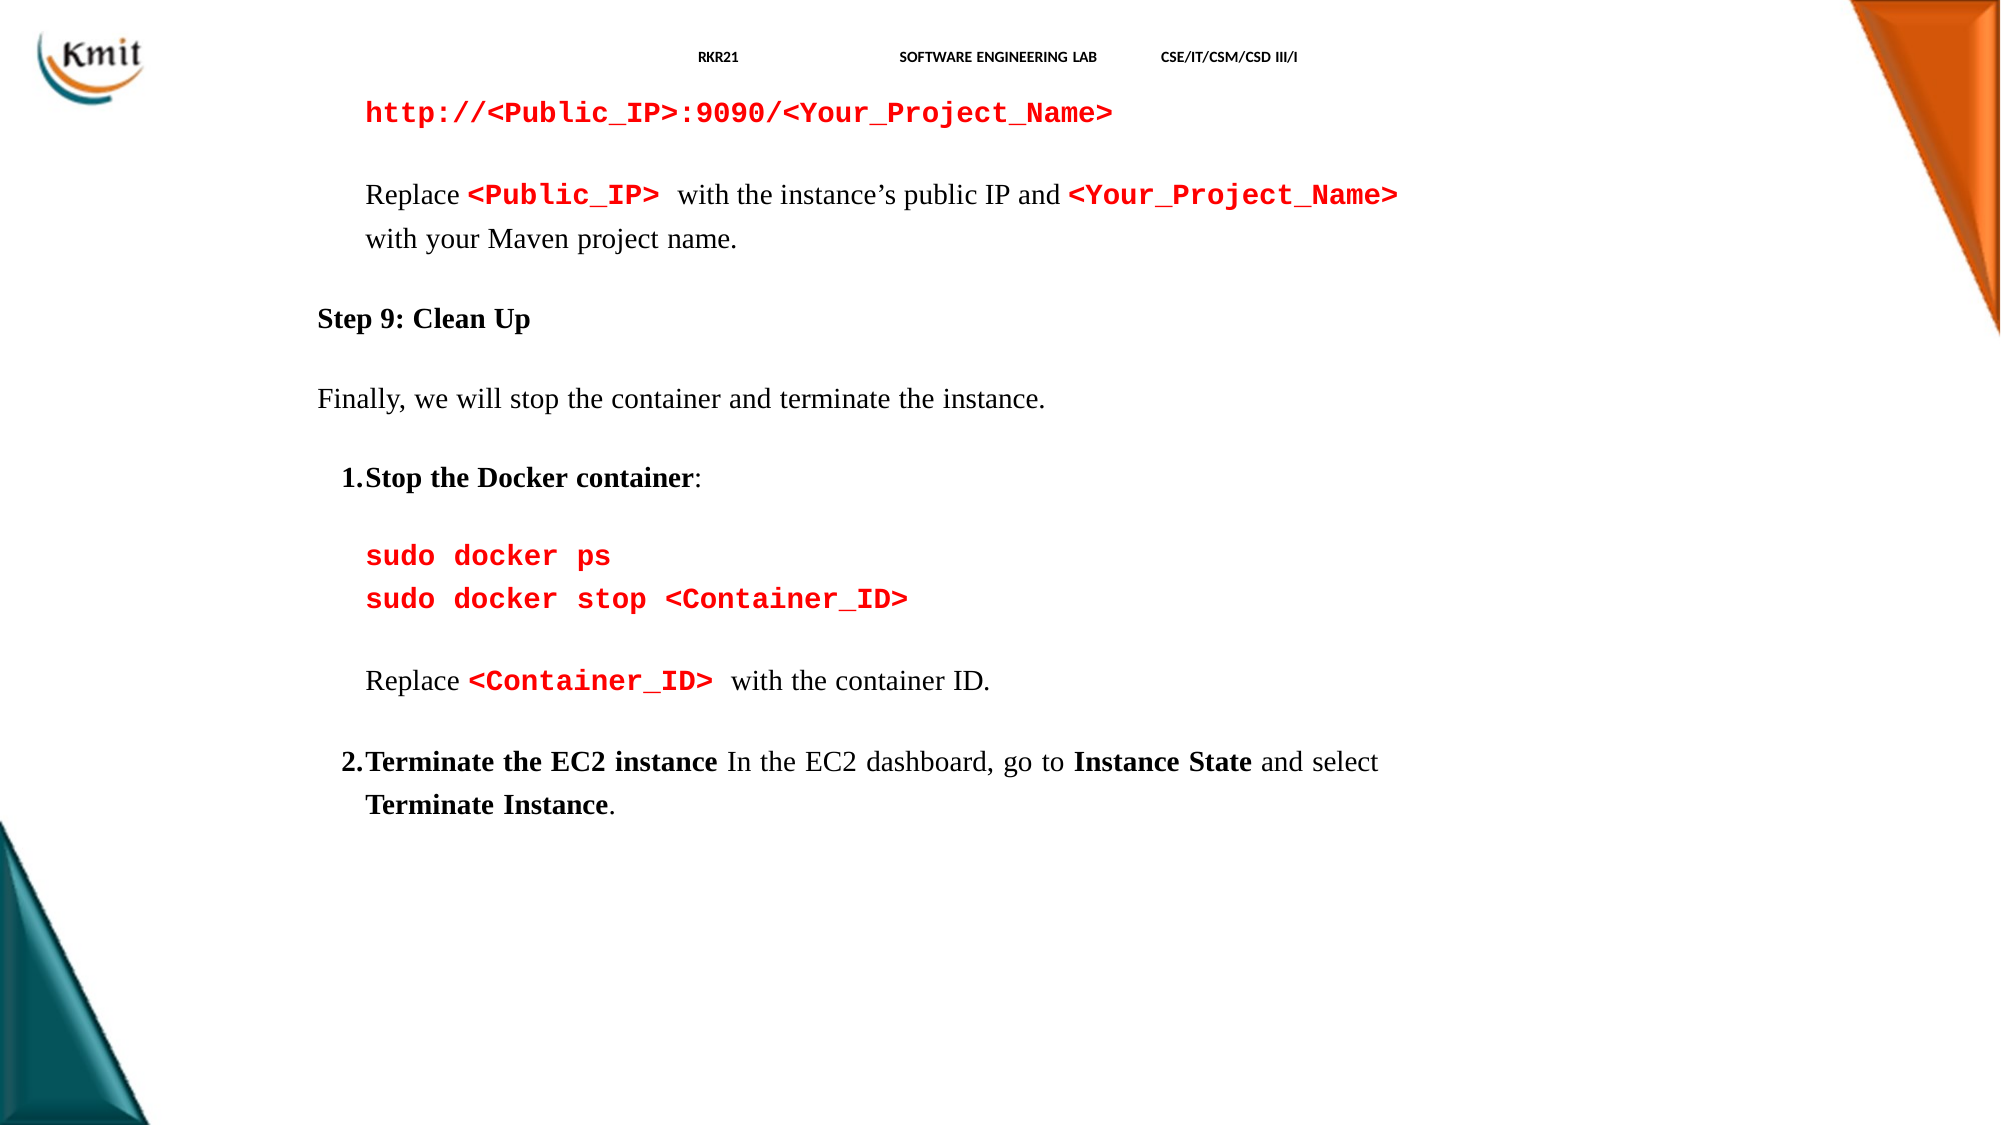

RKR21
SOFTWARE ENGINEERING LAB
CSE/IT/CSM/CSD III/I
http://<Public_IP>:9090/<Your_Project_Name>

Replace <Public_IP> with the instance’s public IP and <Your_Project_Name>
with your Maven project name.

Step 9: Clean Up

Finally, we will stop the container and terminate the instance.

Stop the Docker container:

sudo docker ps
sudo docker stop <Container_ID>

Replace <Container_ID> with the container ID.

Terminate the EC2 instance In the EC2 dashboard, go to Instance State and select
Terminate Instance.
428